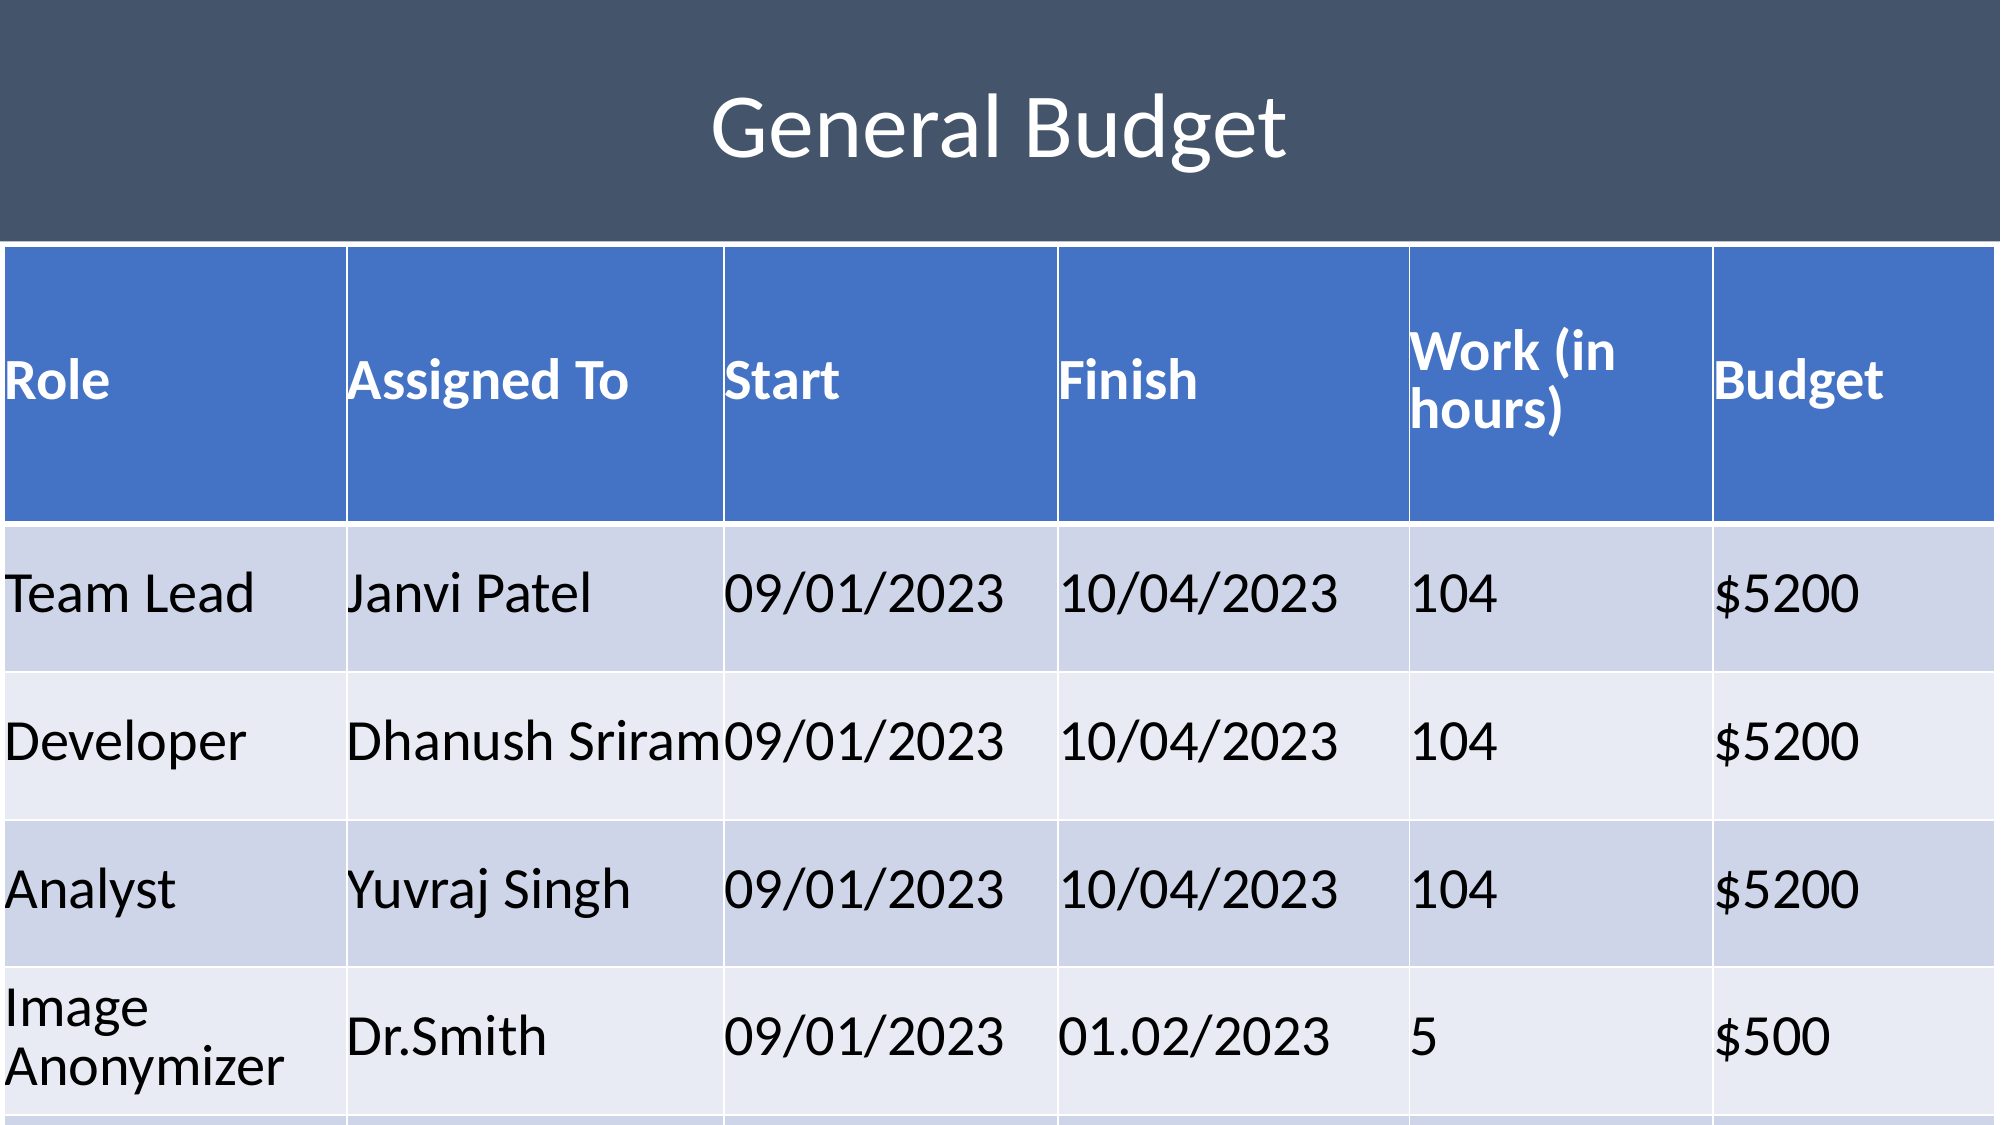

General Budget
| Role | Assigned To | Start | Finish | Work (in hours) | Budget |
| --- | --- | --- | --- | --- | --- |
| Team Lead | Janvi Patel | 09/01/2023 | 10/04/2023 | 104 | $5200 |
| Developer | Dhanush Sriram | 09/01/2023 | 10/04/2023 | 104 | $5200 |
| Analyst | Yuvraj Singh | 09/01/2023 | 10/04/2023 | 104 | $5200 |
| Image Anonymizer | Dr.Smith | 09/01/2023 | 01.02/2023 | 5 | $500 |
| Total |  |  |  | 317 | $16,100 |